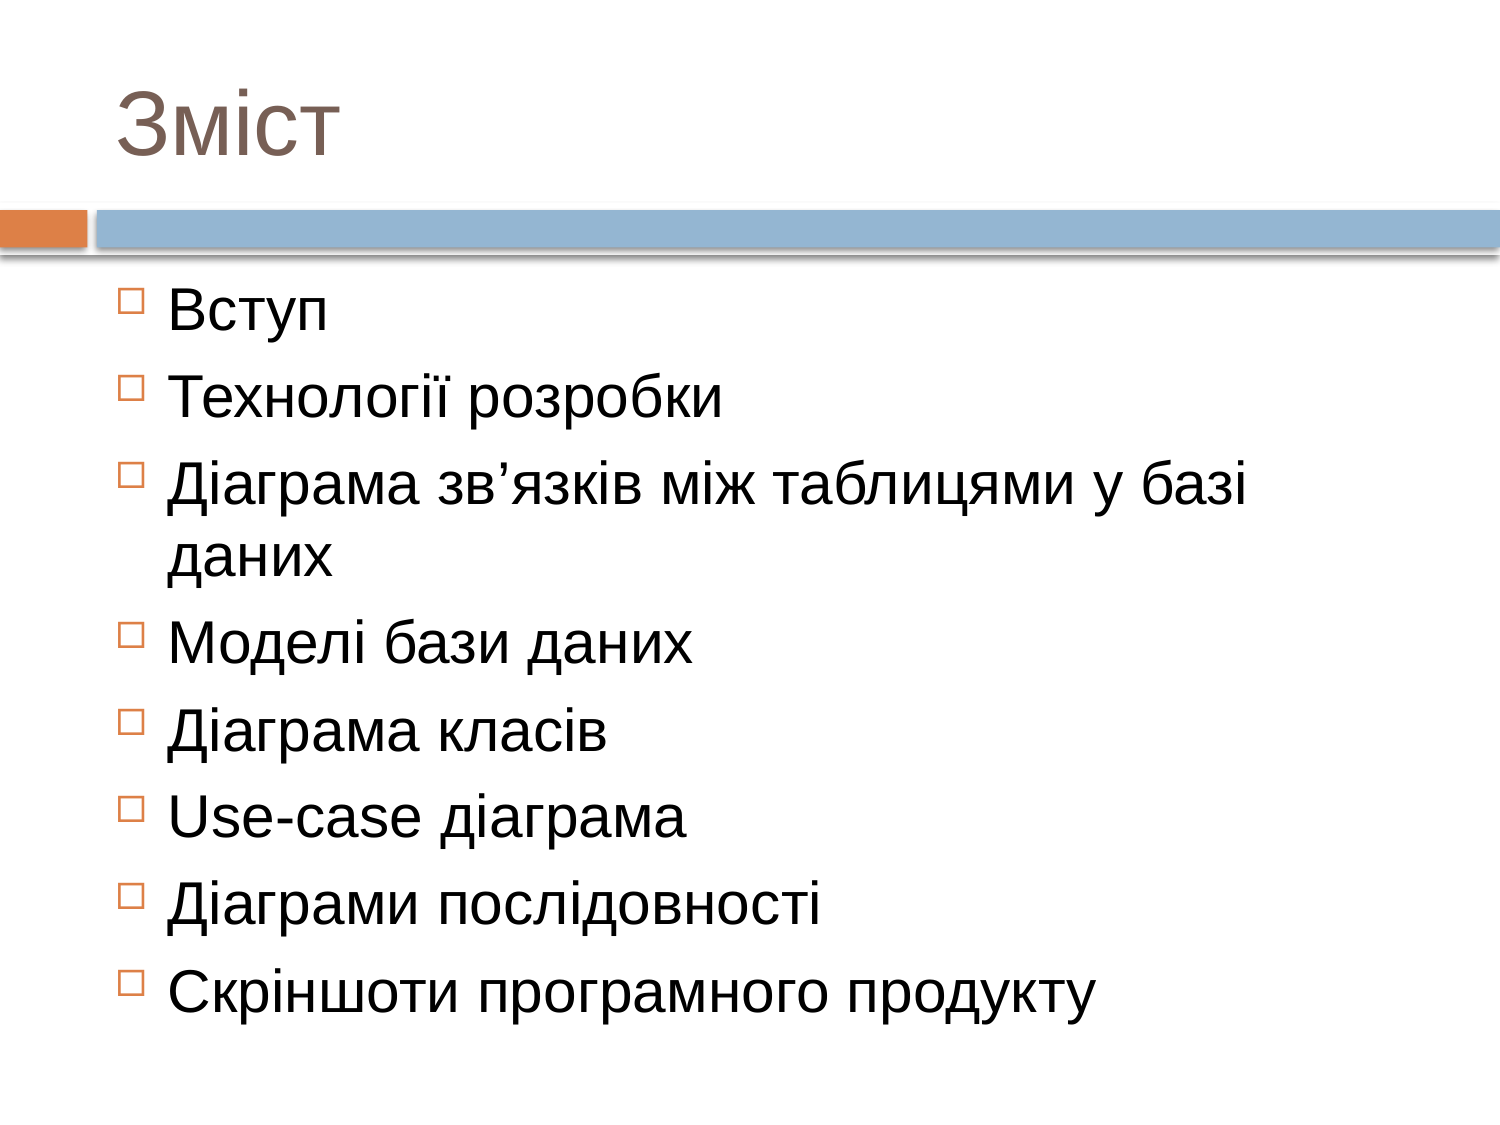

# Зміст
Вступ
Технології розробки
Діаграма зв’язків між таблицями у базі даних
Моделі бази даних
Діаграма класів
Use-case діаграма
Діаграми послідовності
Скріншоти програмного продукту